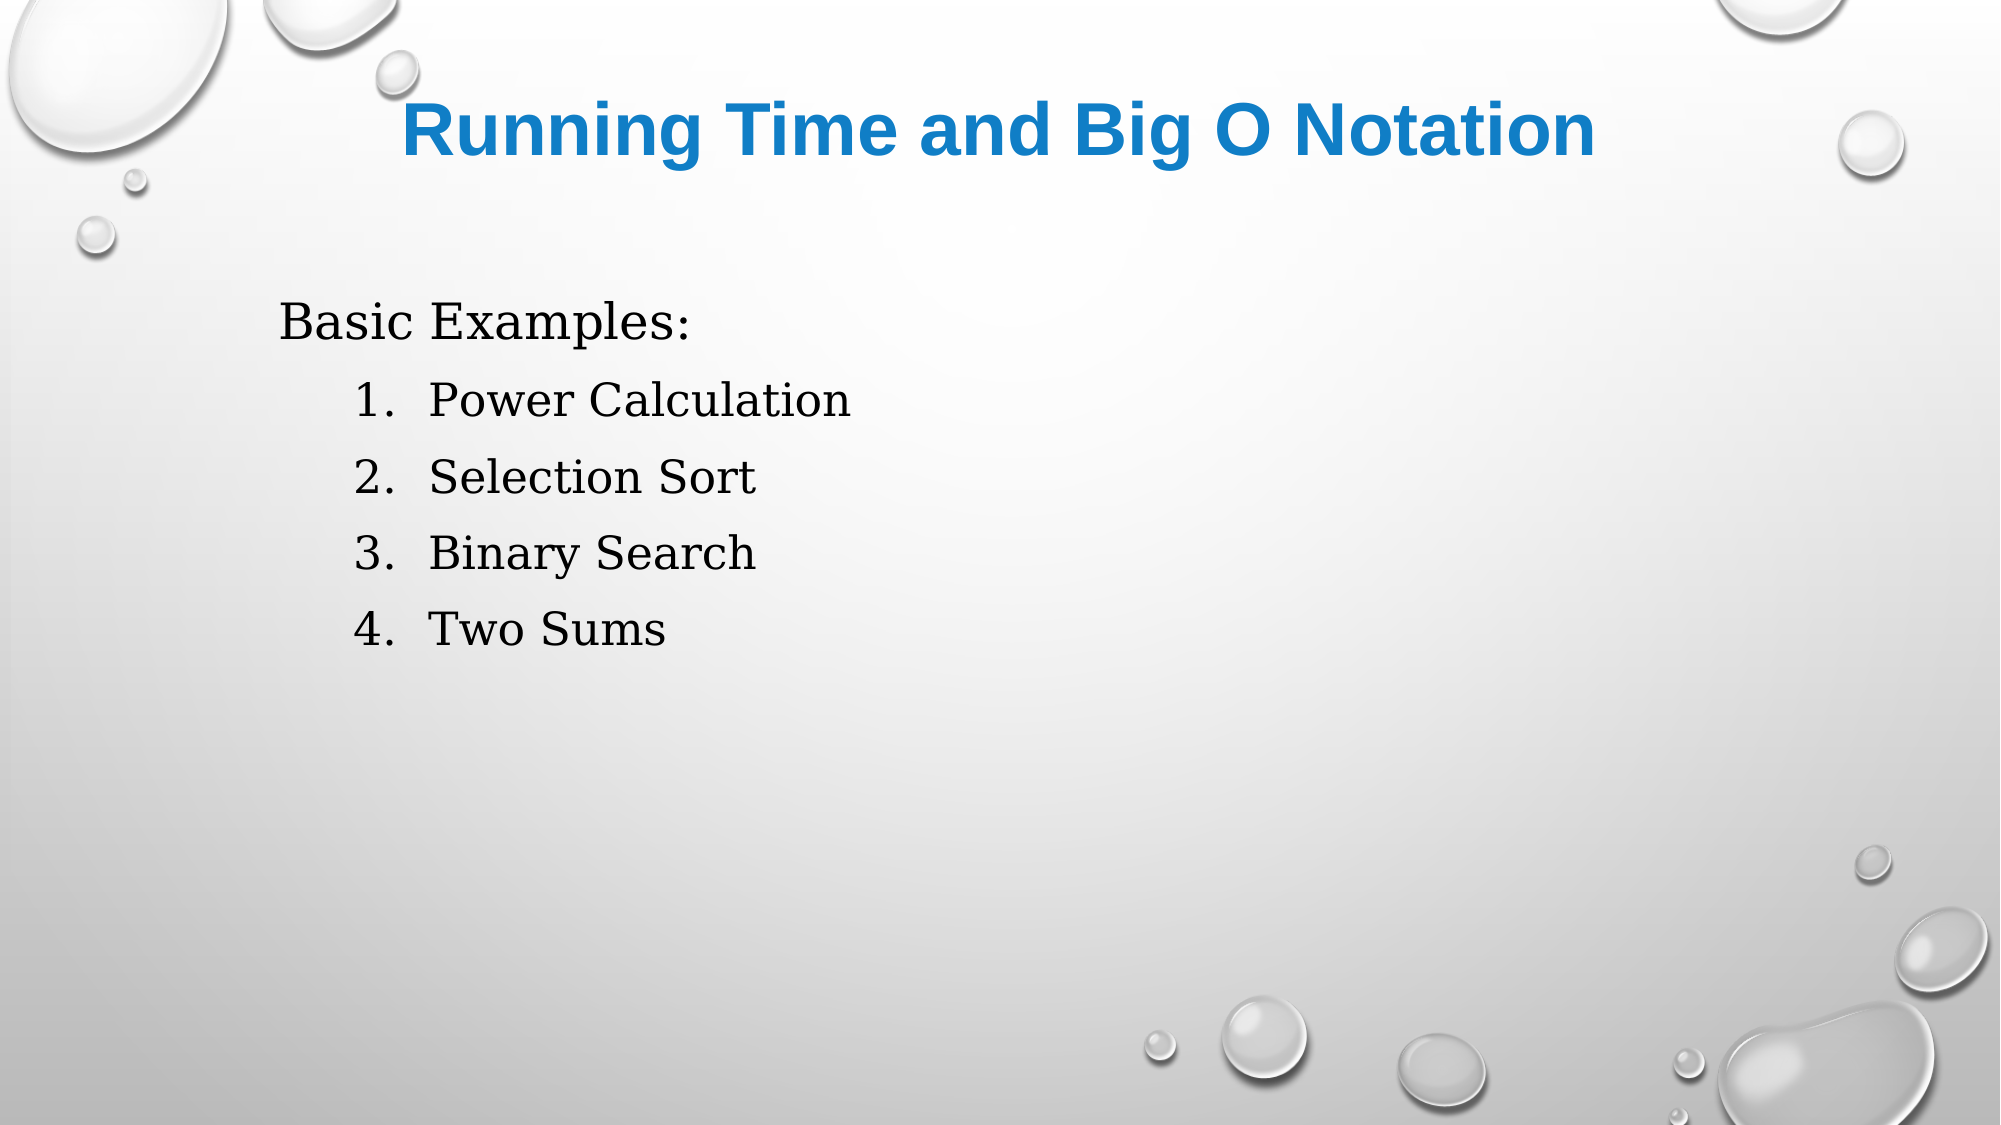

# Running Time and Big O Notation
Basic Examples:
Power Calculation
Selection Sort
Binary Search
Two Sums